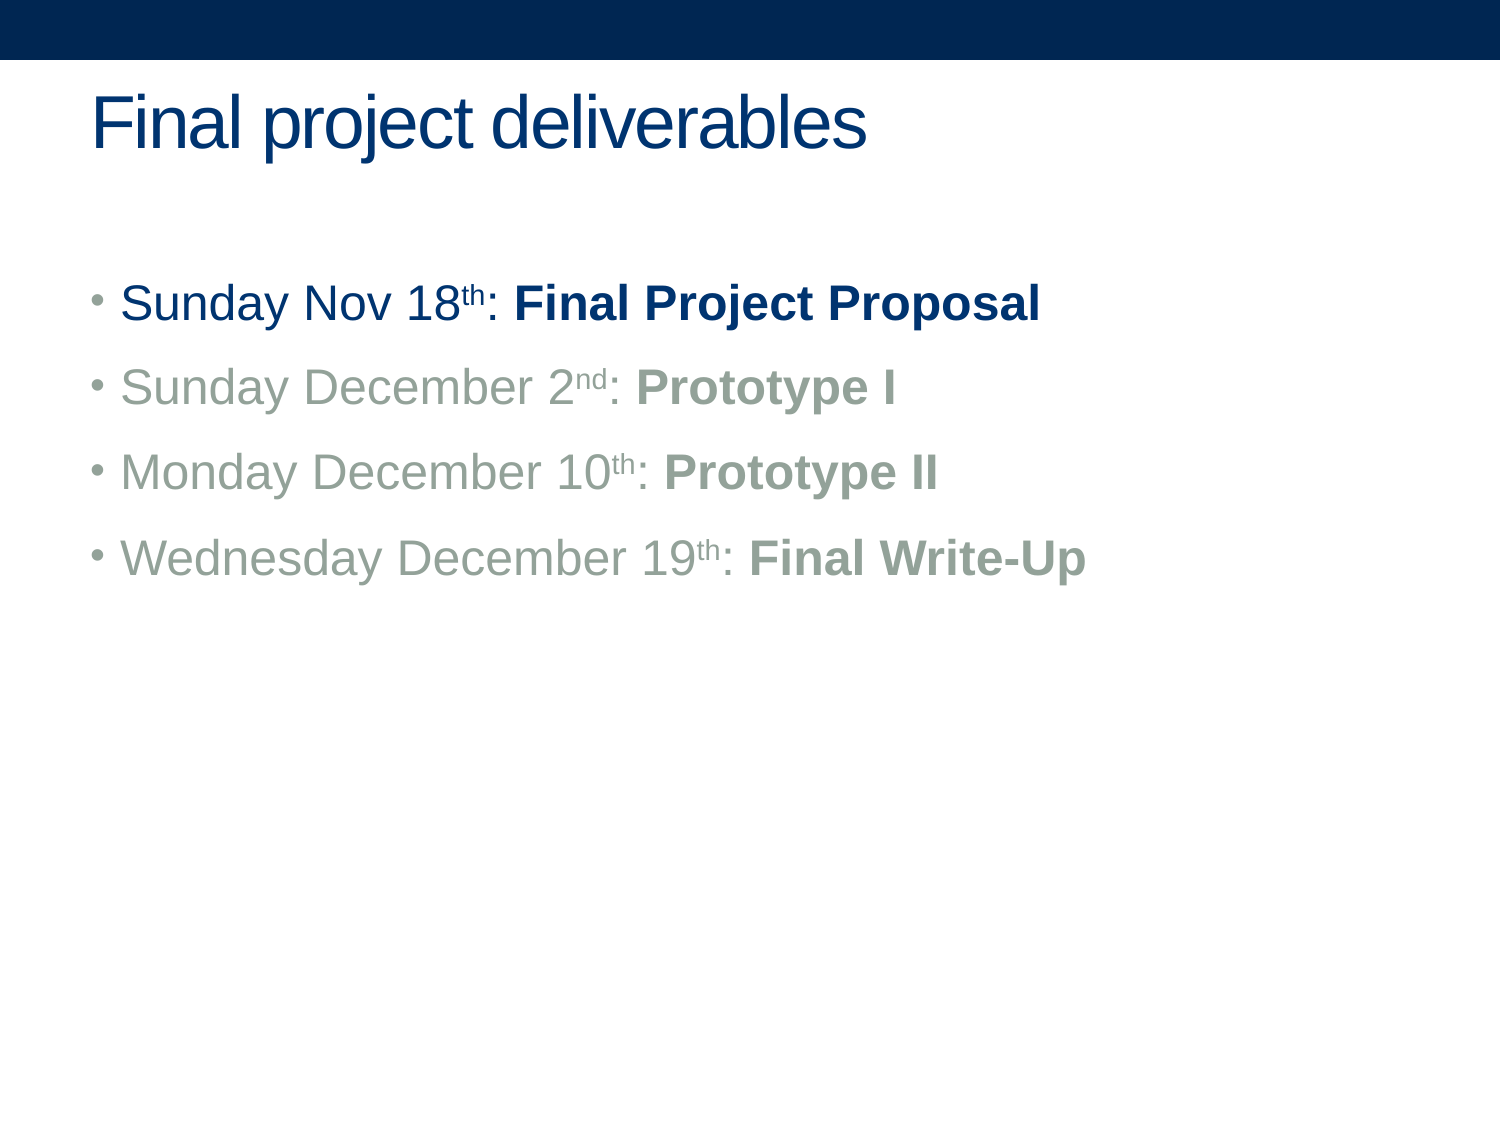

# Final project deliverables
Sunday Nov 18th: Final Project Proposal
Sunday December 2nd: Prototype I
Monday December 10th: Prototype II
Wednesday December 19th: Final Write-Up